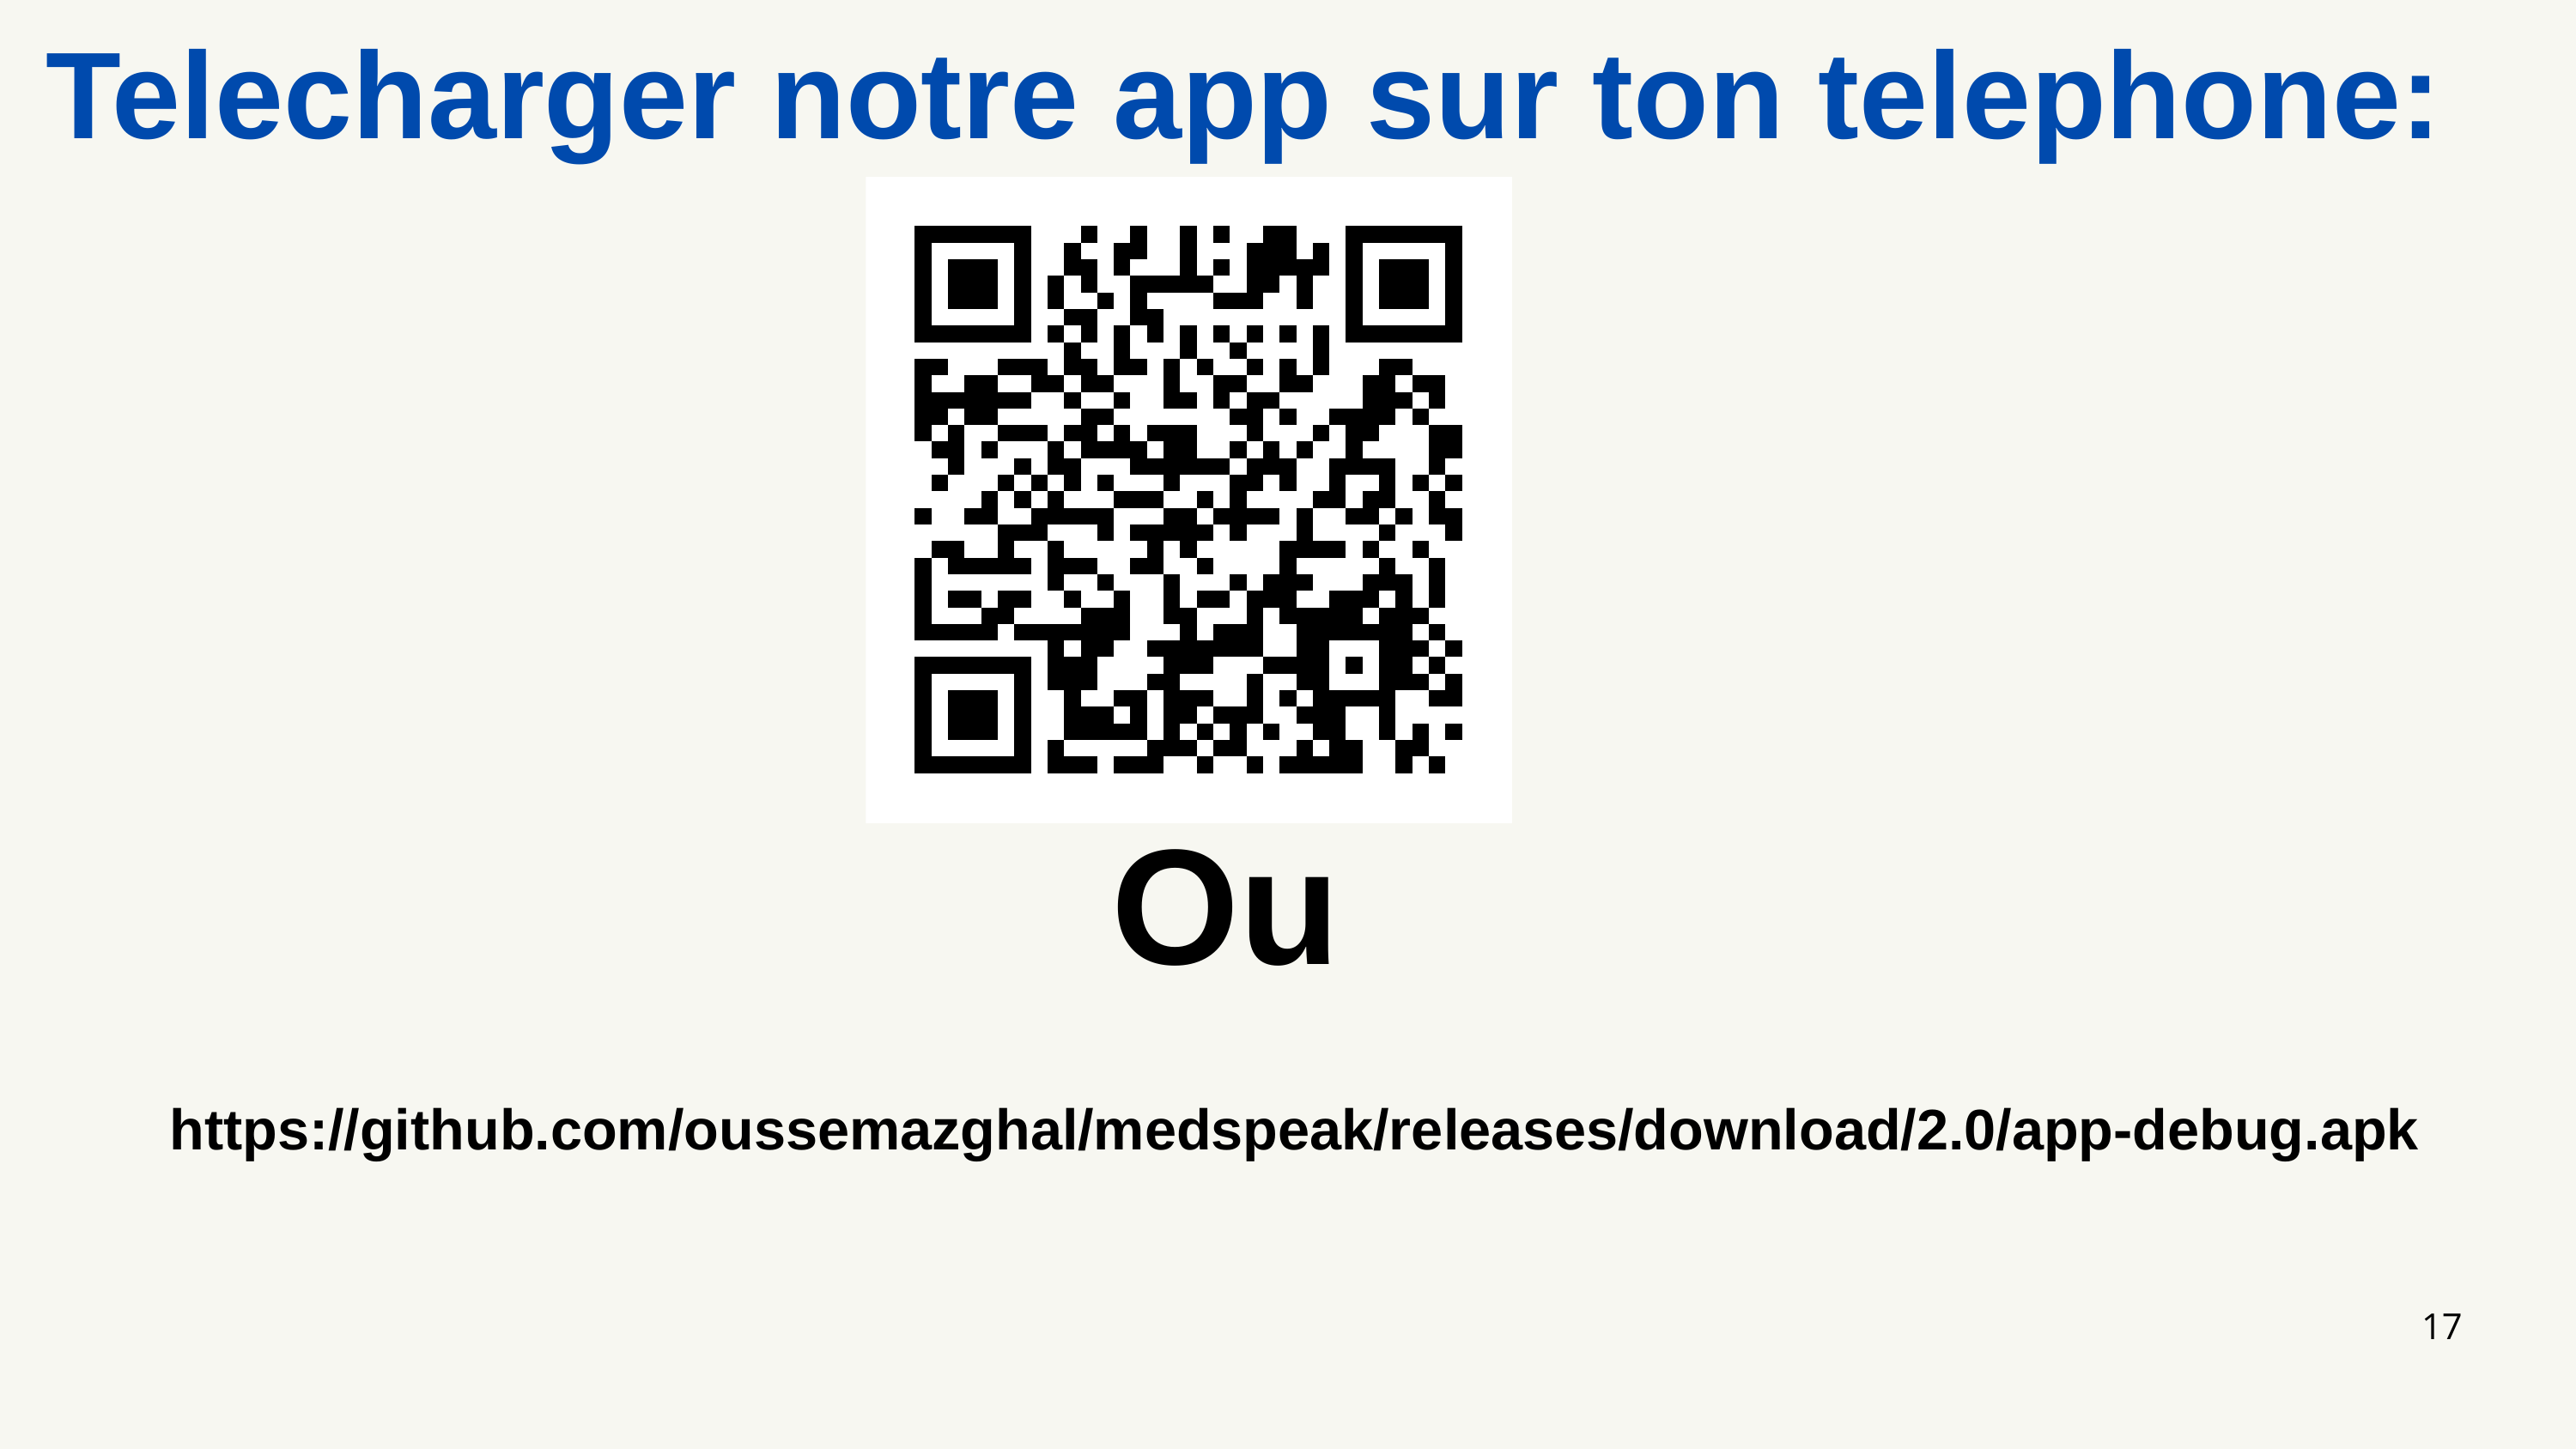

Telecharger notre app sur ton telephone:

Ou
https://github.com/oussemazghal/medspeak/releases/download/2.0/app-debug.apk
17